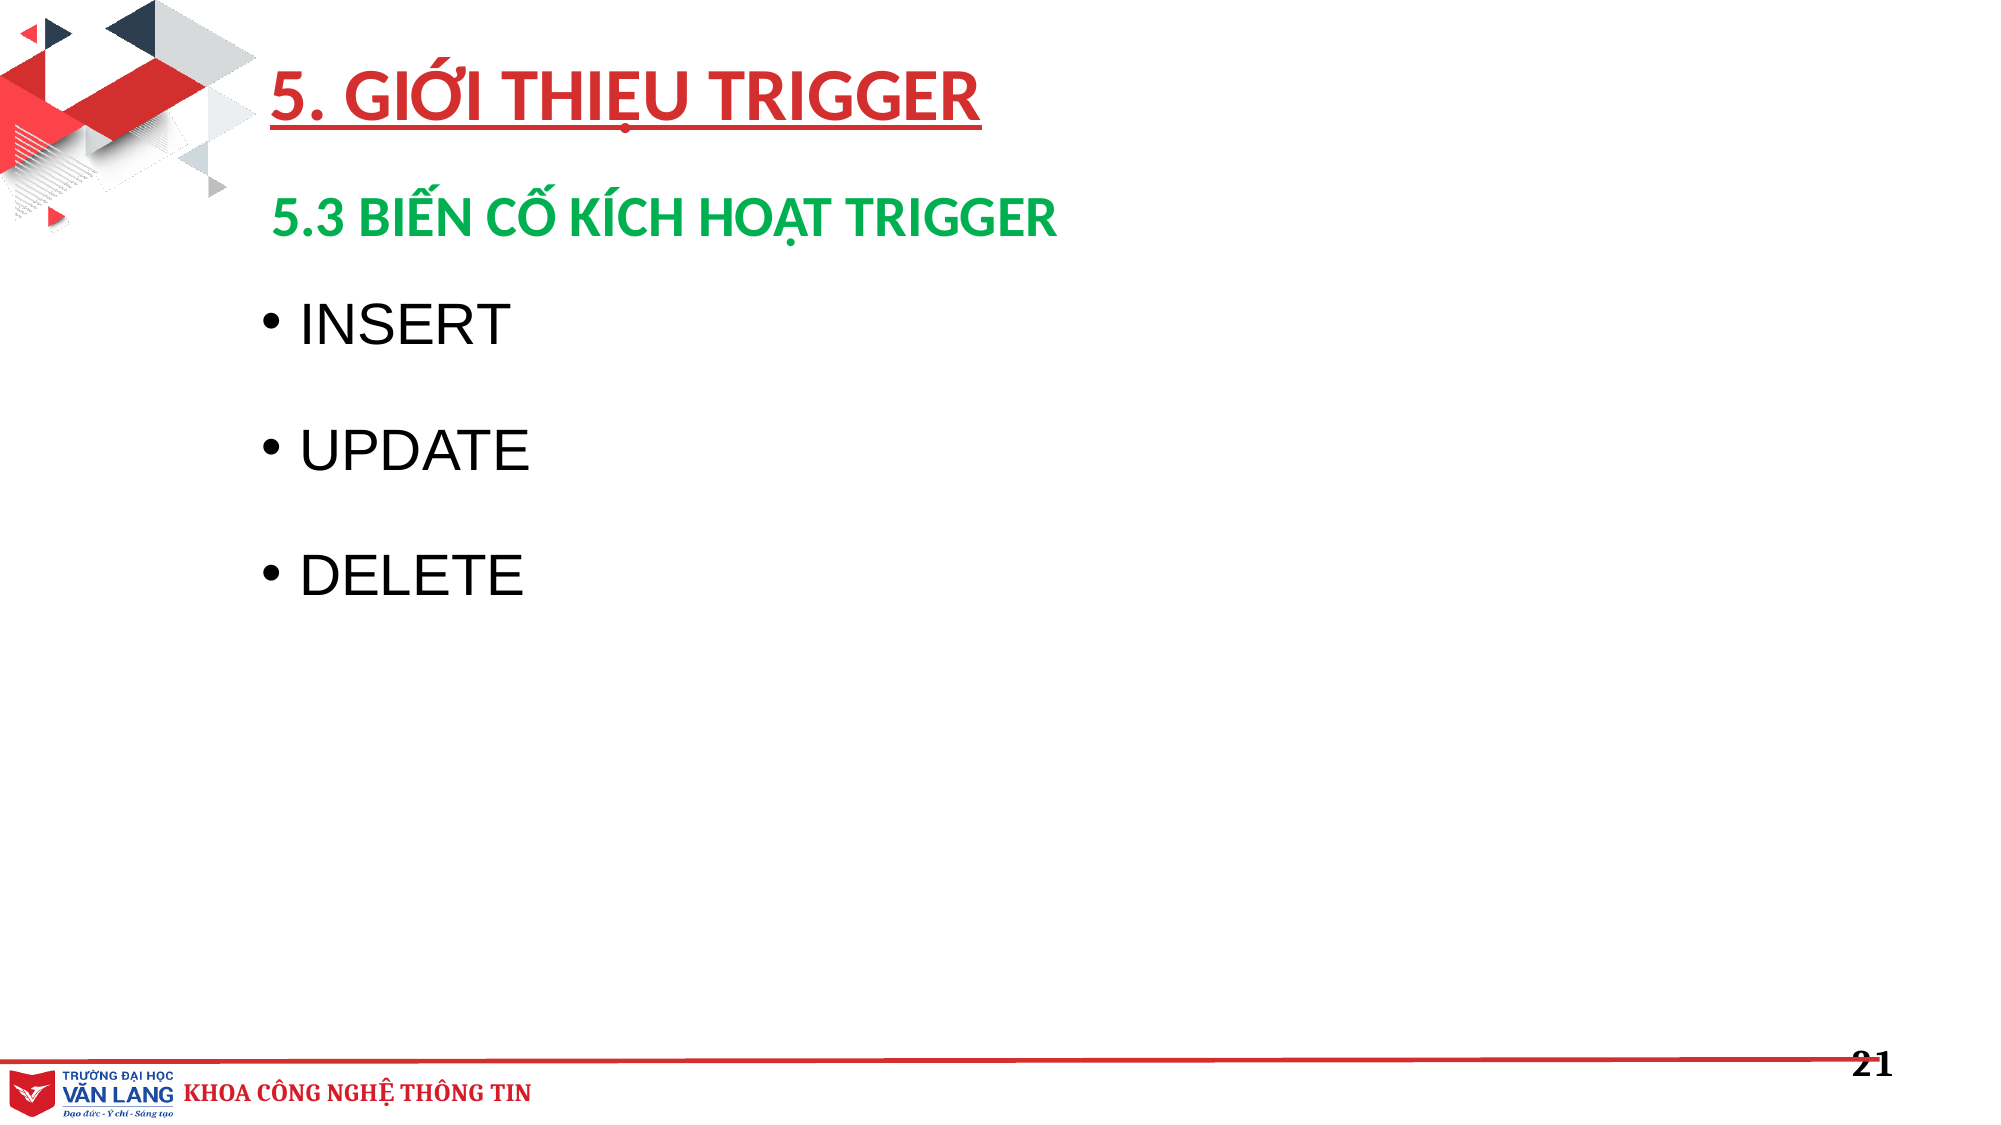

5. GIỚI THIỆU TRIGGER

5.3 BIẾN CỐ KÍCH HOẠT TRIGGER

INSERT
UPDATE
DELETE